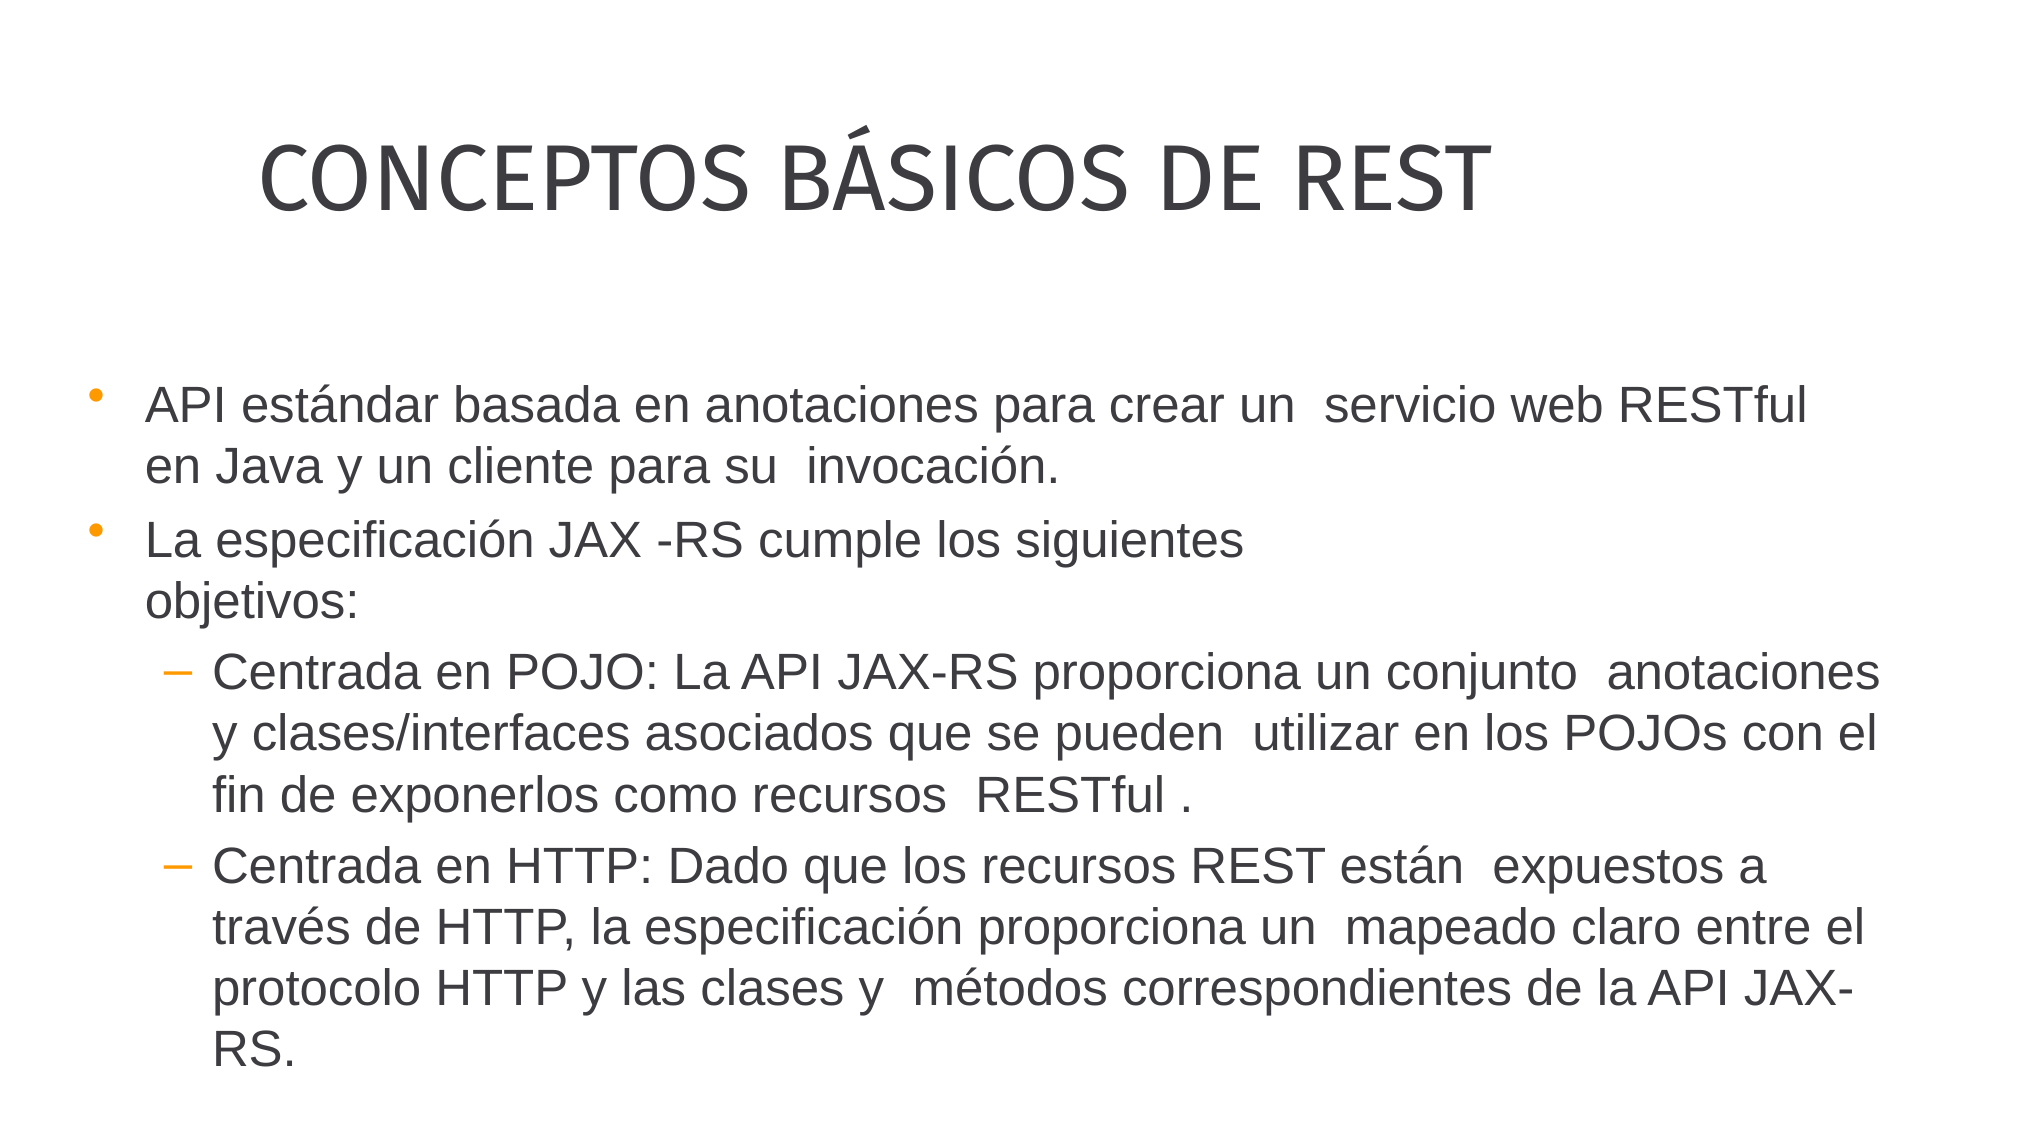

CONCEPTOS BÁSICOS DE REST

API estándar basada en anotaciones para crear un  servicio web RESTful en Java y un cliente para su  invocación.
La especificación JAX -RS cumple los siguientes
objetivos:
Centrada en POJO: La API JAX-RS proporciona un conjunto  anotaciones y clases/interfaces asociados que se pueden  utilizar en los POJOs con el fin de exponerlos como recursos  RESTful .
Centrada en HTTP: Dado que los recursos REST están  expuestos a través de HTTP, la especificación proporciona un  mapeado claro entre el protocolo HTTP y las clases y  métodos correspondientes de la API JAX-RS.